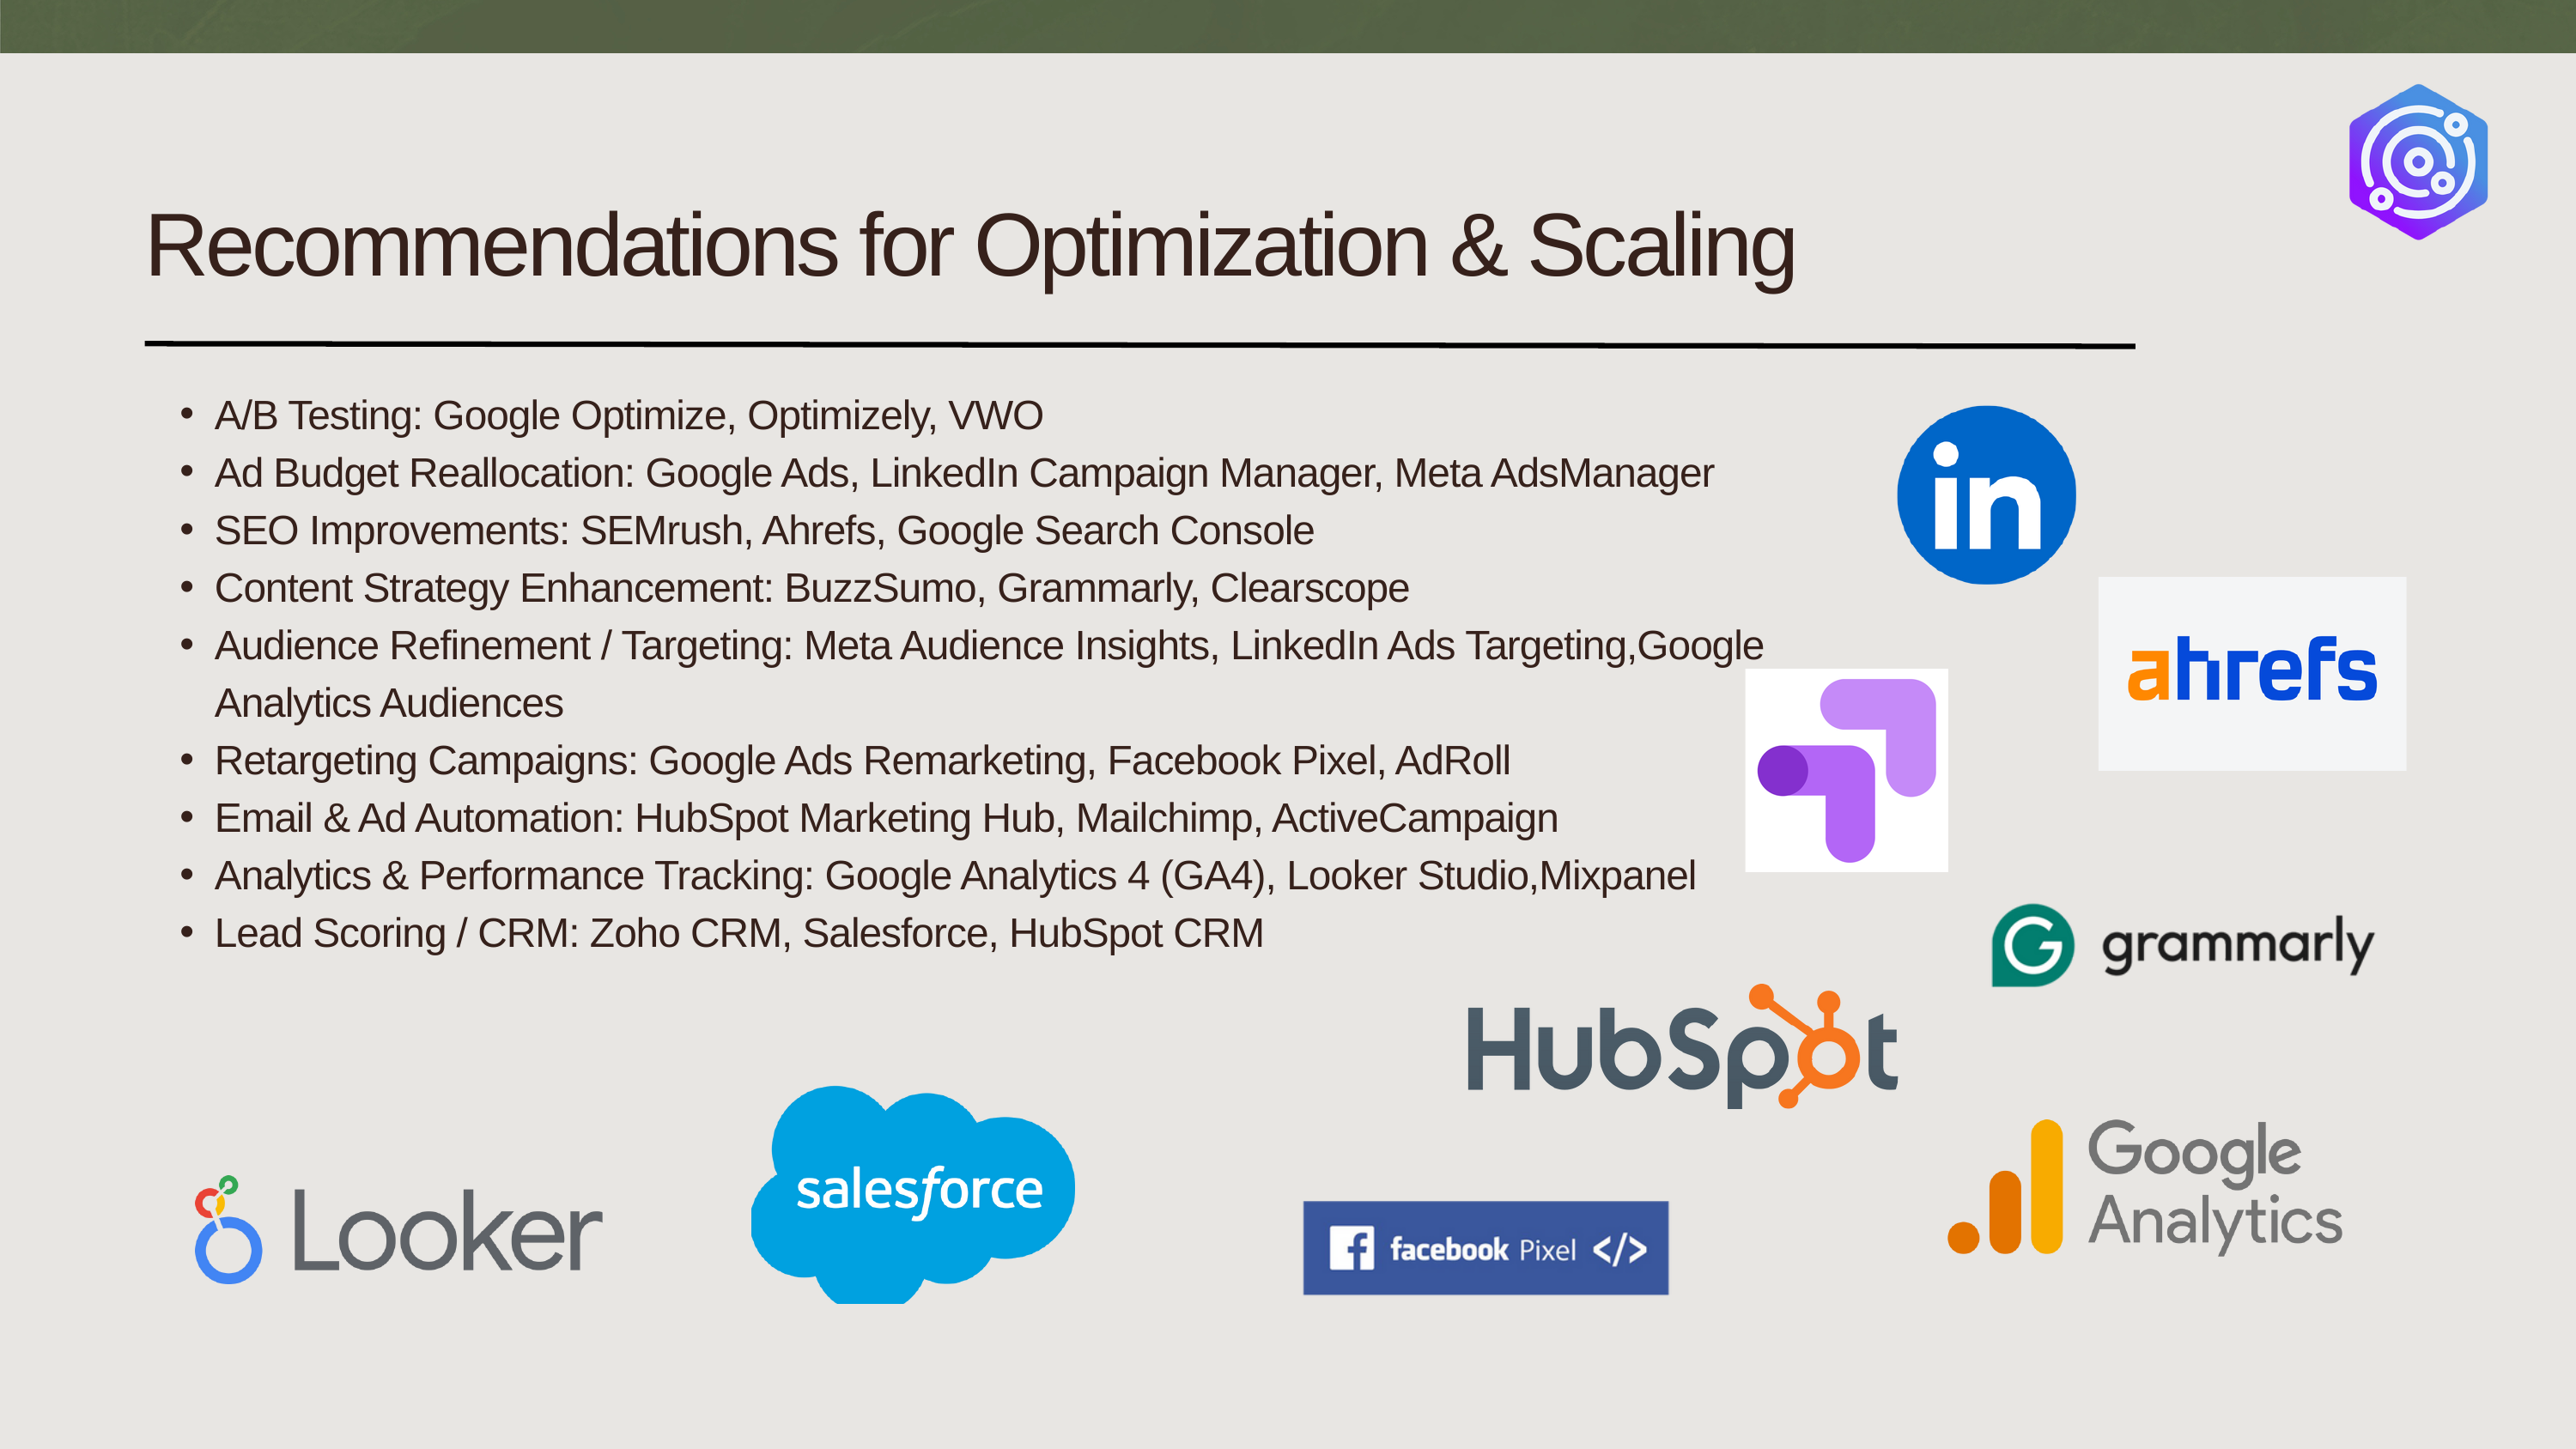

Recommendations for Optimization & Scaling​

A/B Testing: Google Optimize, Optimizely, VWO​
Ad Budget Reallocation: Google Ads, LinkedIn Campaign Manager, Meta AdsManager​
SEO Improvements: SEMrush, Ahrefs, Google Search Console​
Content Strategy Enhancement: BuzzSumo, Grammarly, Clearscope​
Audience Refinement / Targeting: Meta Audience Insights, LinkedIn Ads Targeting,Google Analytics Audiences​
Retargeting Campaigns: Google Ads Remarketing, Facebook Pixel, AdRoll​
Email & Ad Automation: HubSpot Marketing Hub, Mailchimp, ActiveCampaign​
Analytics & Performance Tracking: Google Analytics 4 (GA4), Looker Studio,Mixpanel​
Lead Scoring / CRM: Zoho CRM, Salesforce, HubSpot CRM

4